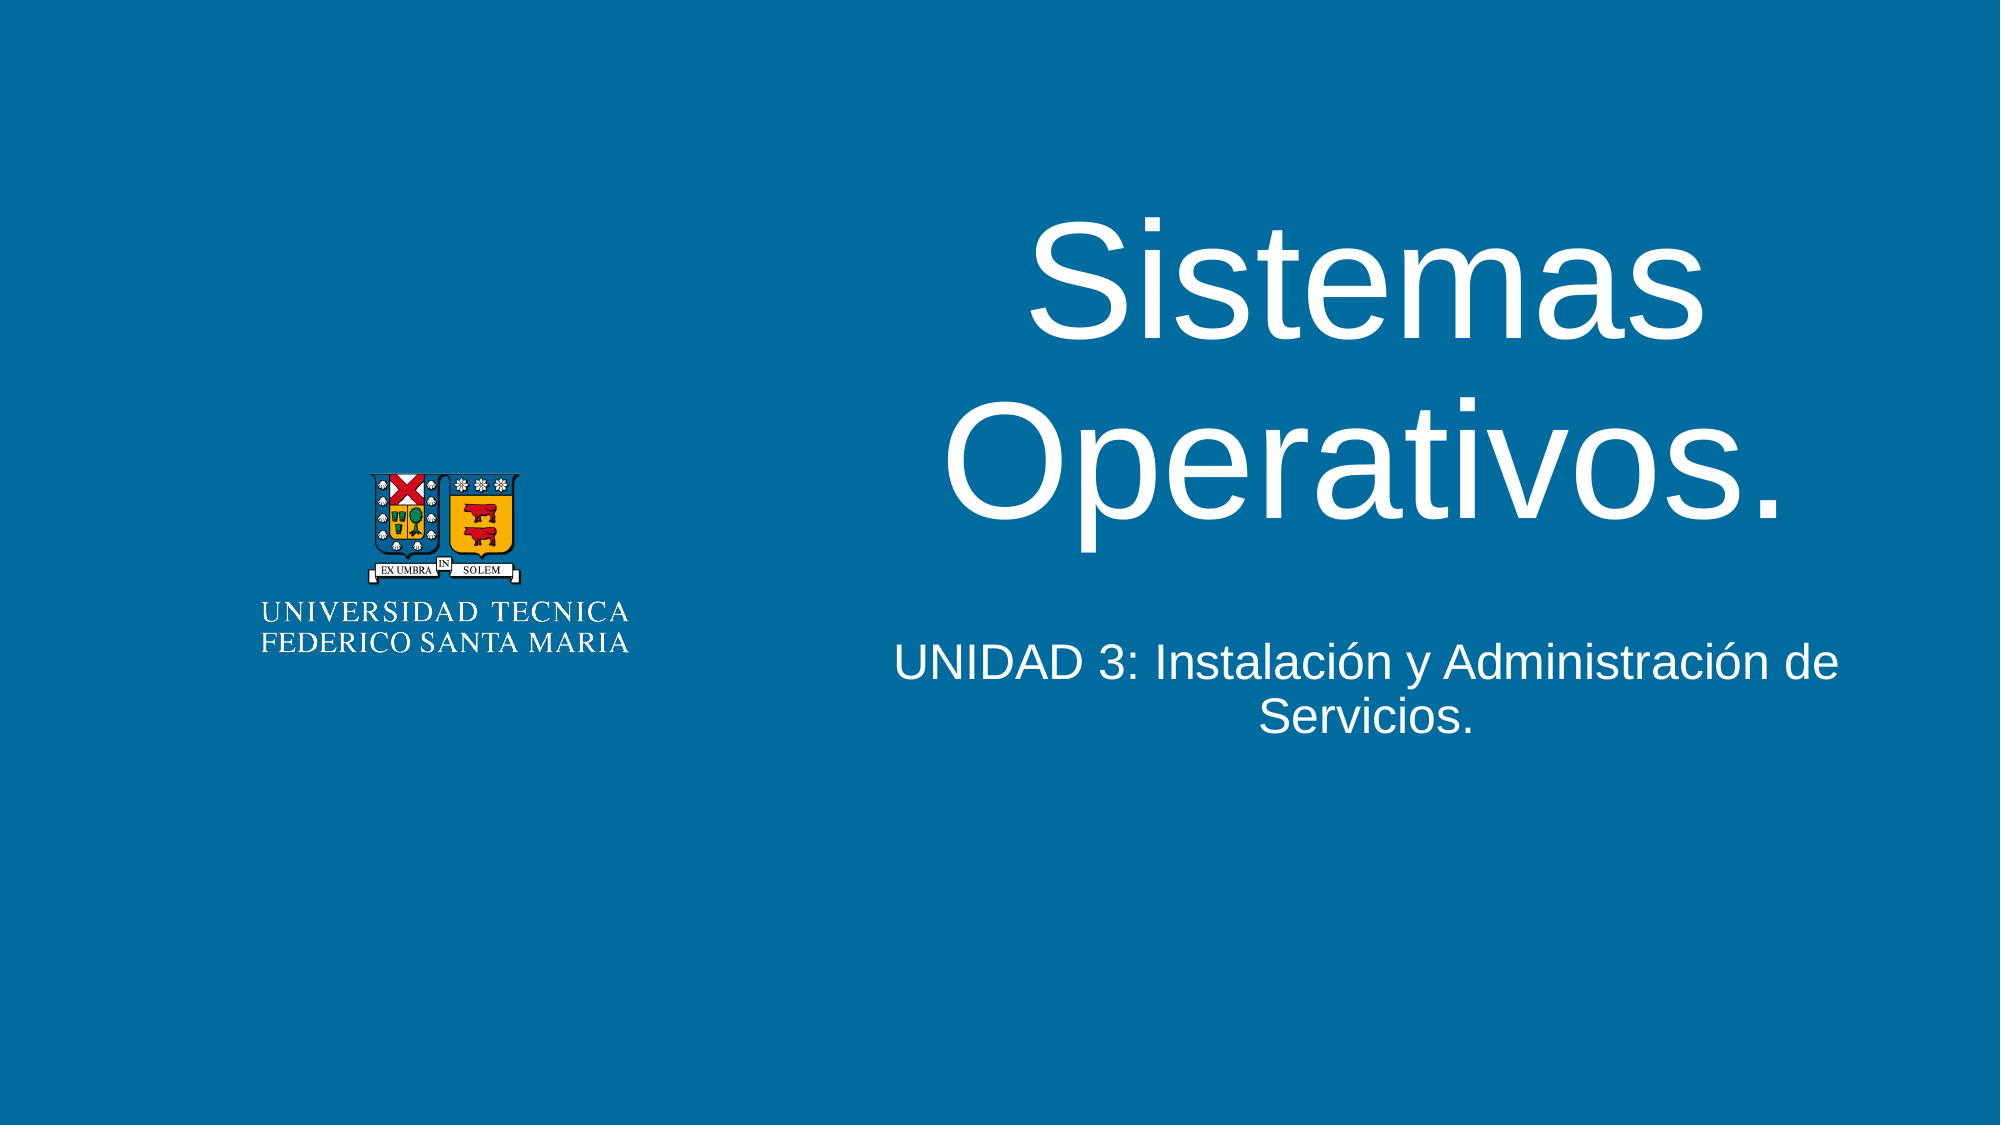

# Sistemas Operativos.
UNIDAD 3: Instalación y Administración de Servicios.